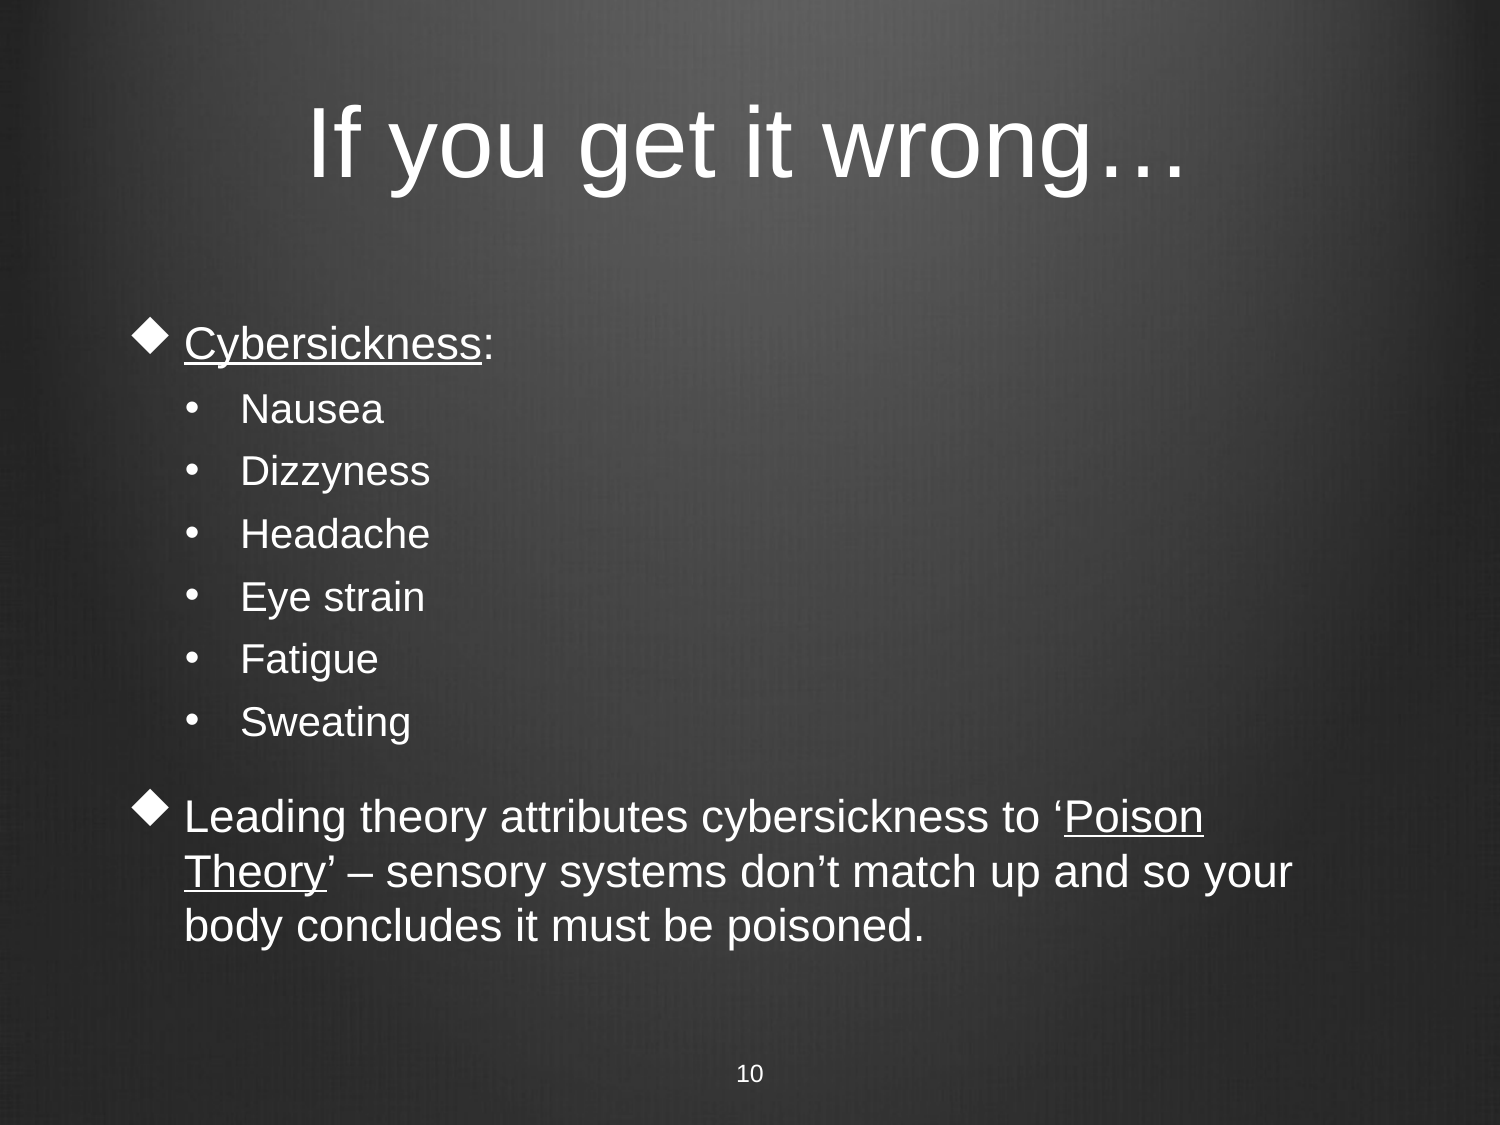

# If you get it wrong…
Cybersickness:
Nausea
Dizzyness
Headache
Eye strain
Fatigue
Sweating
Leading theory attributes cybersickness to ‘Poison Theory’ – sensory systems don’t match up and so your body concludes it must be poisoned.

10